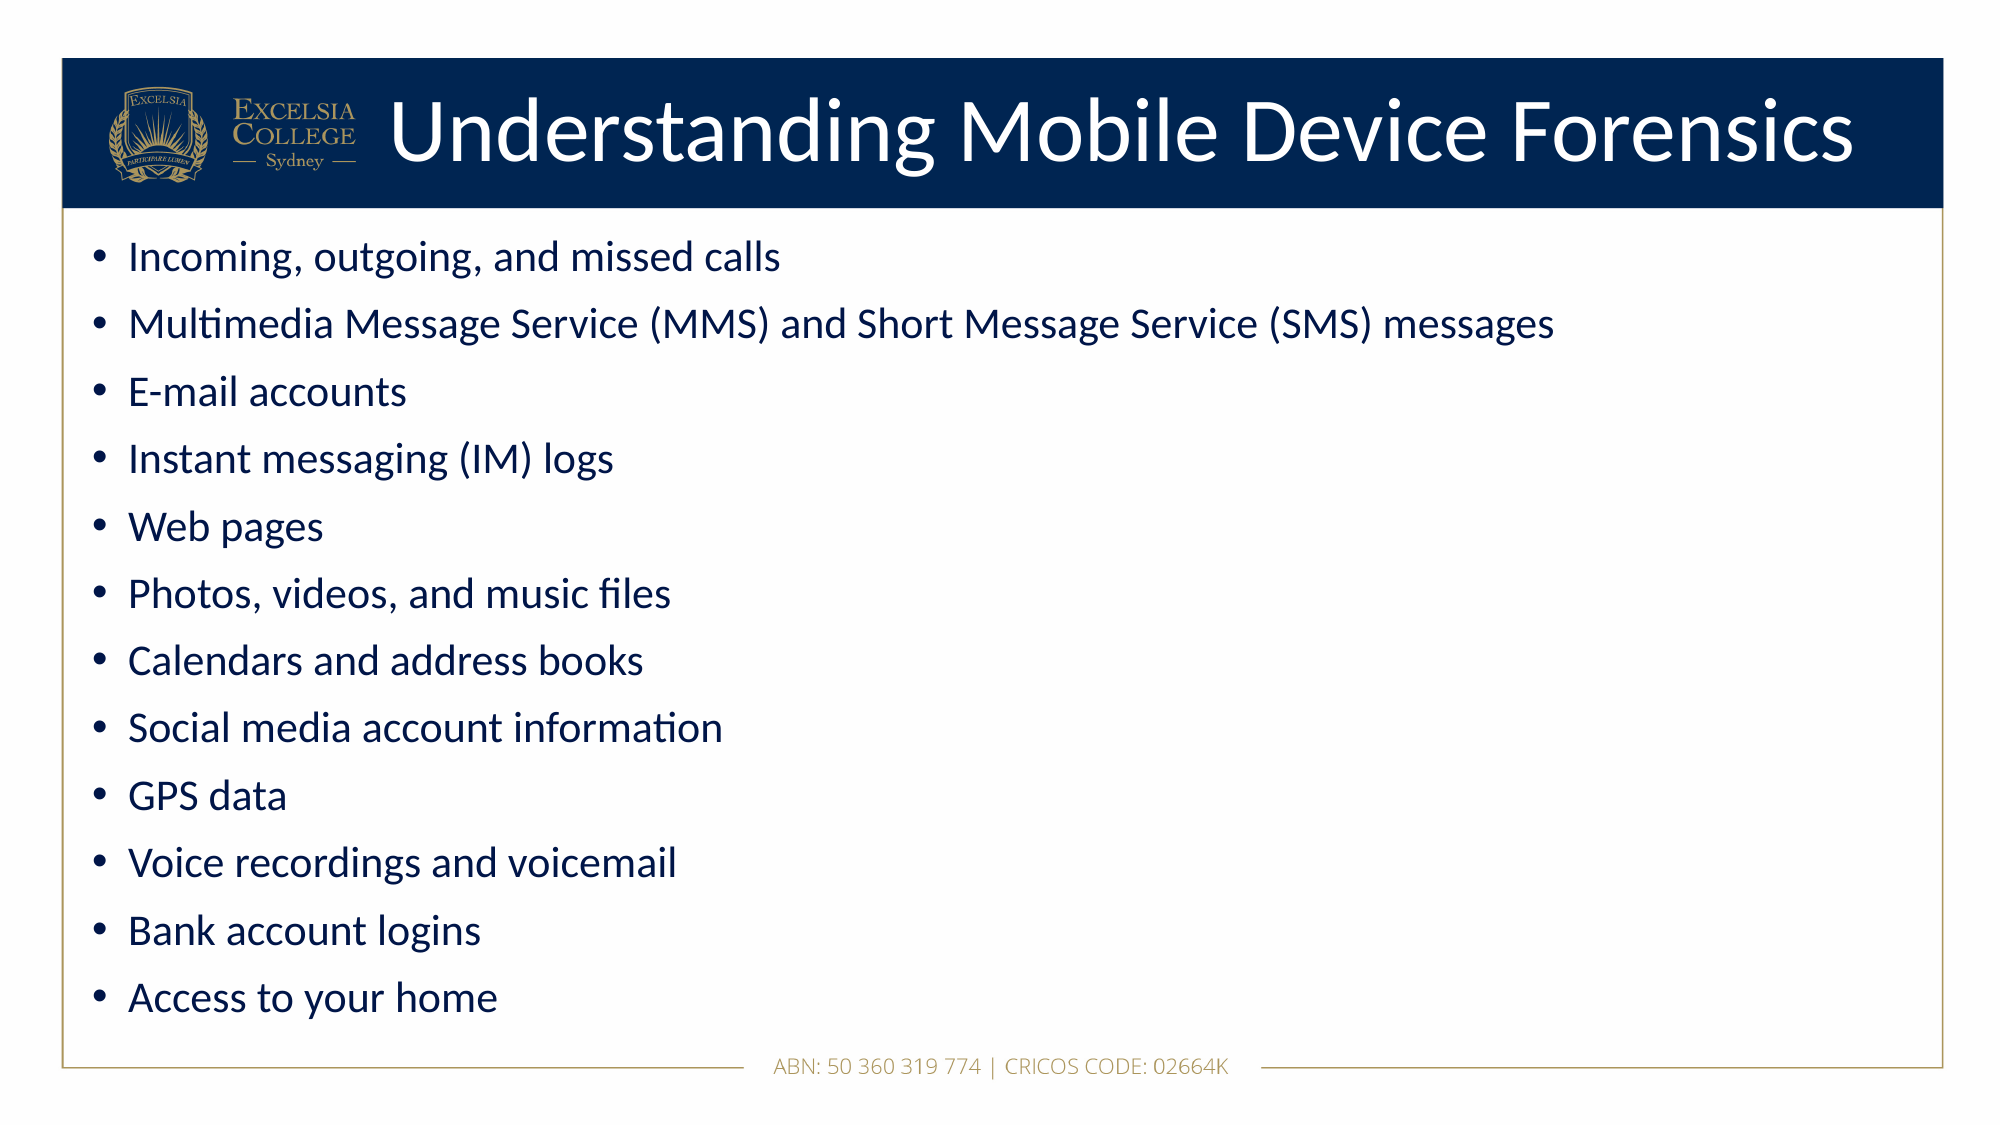

# Understanding Mobile Device Forensics
Incoming, outgoing, and missed calls
Multimedia Message Service (MMS) and Short Message Service (SMS) messages
E-mail accounts
Instant messaging (IM) logs
Web pages
Photos, videos, and music files
Calendars and address books
Social media account information
GPS data
Voice recordings and voicemail
Bank account logins
Access to your home